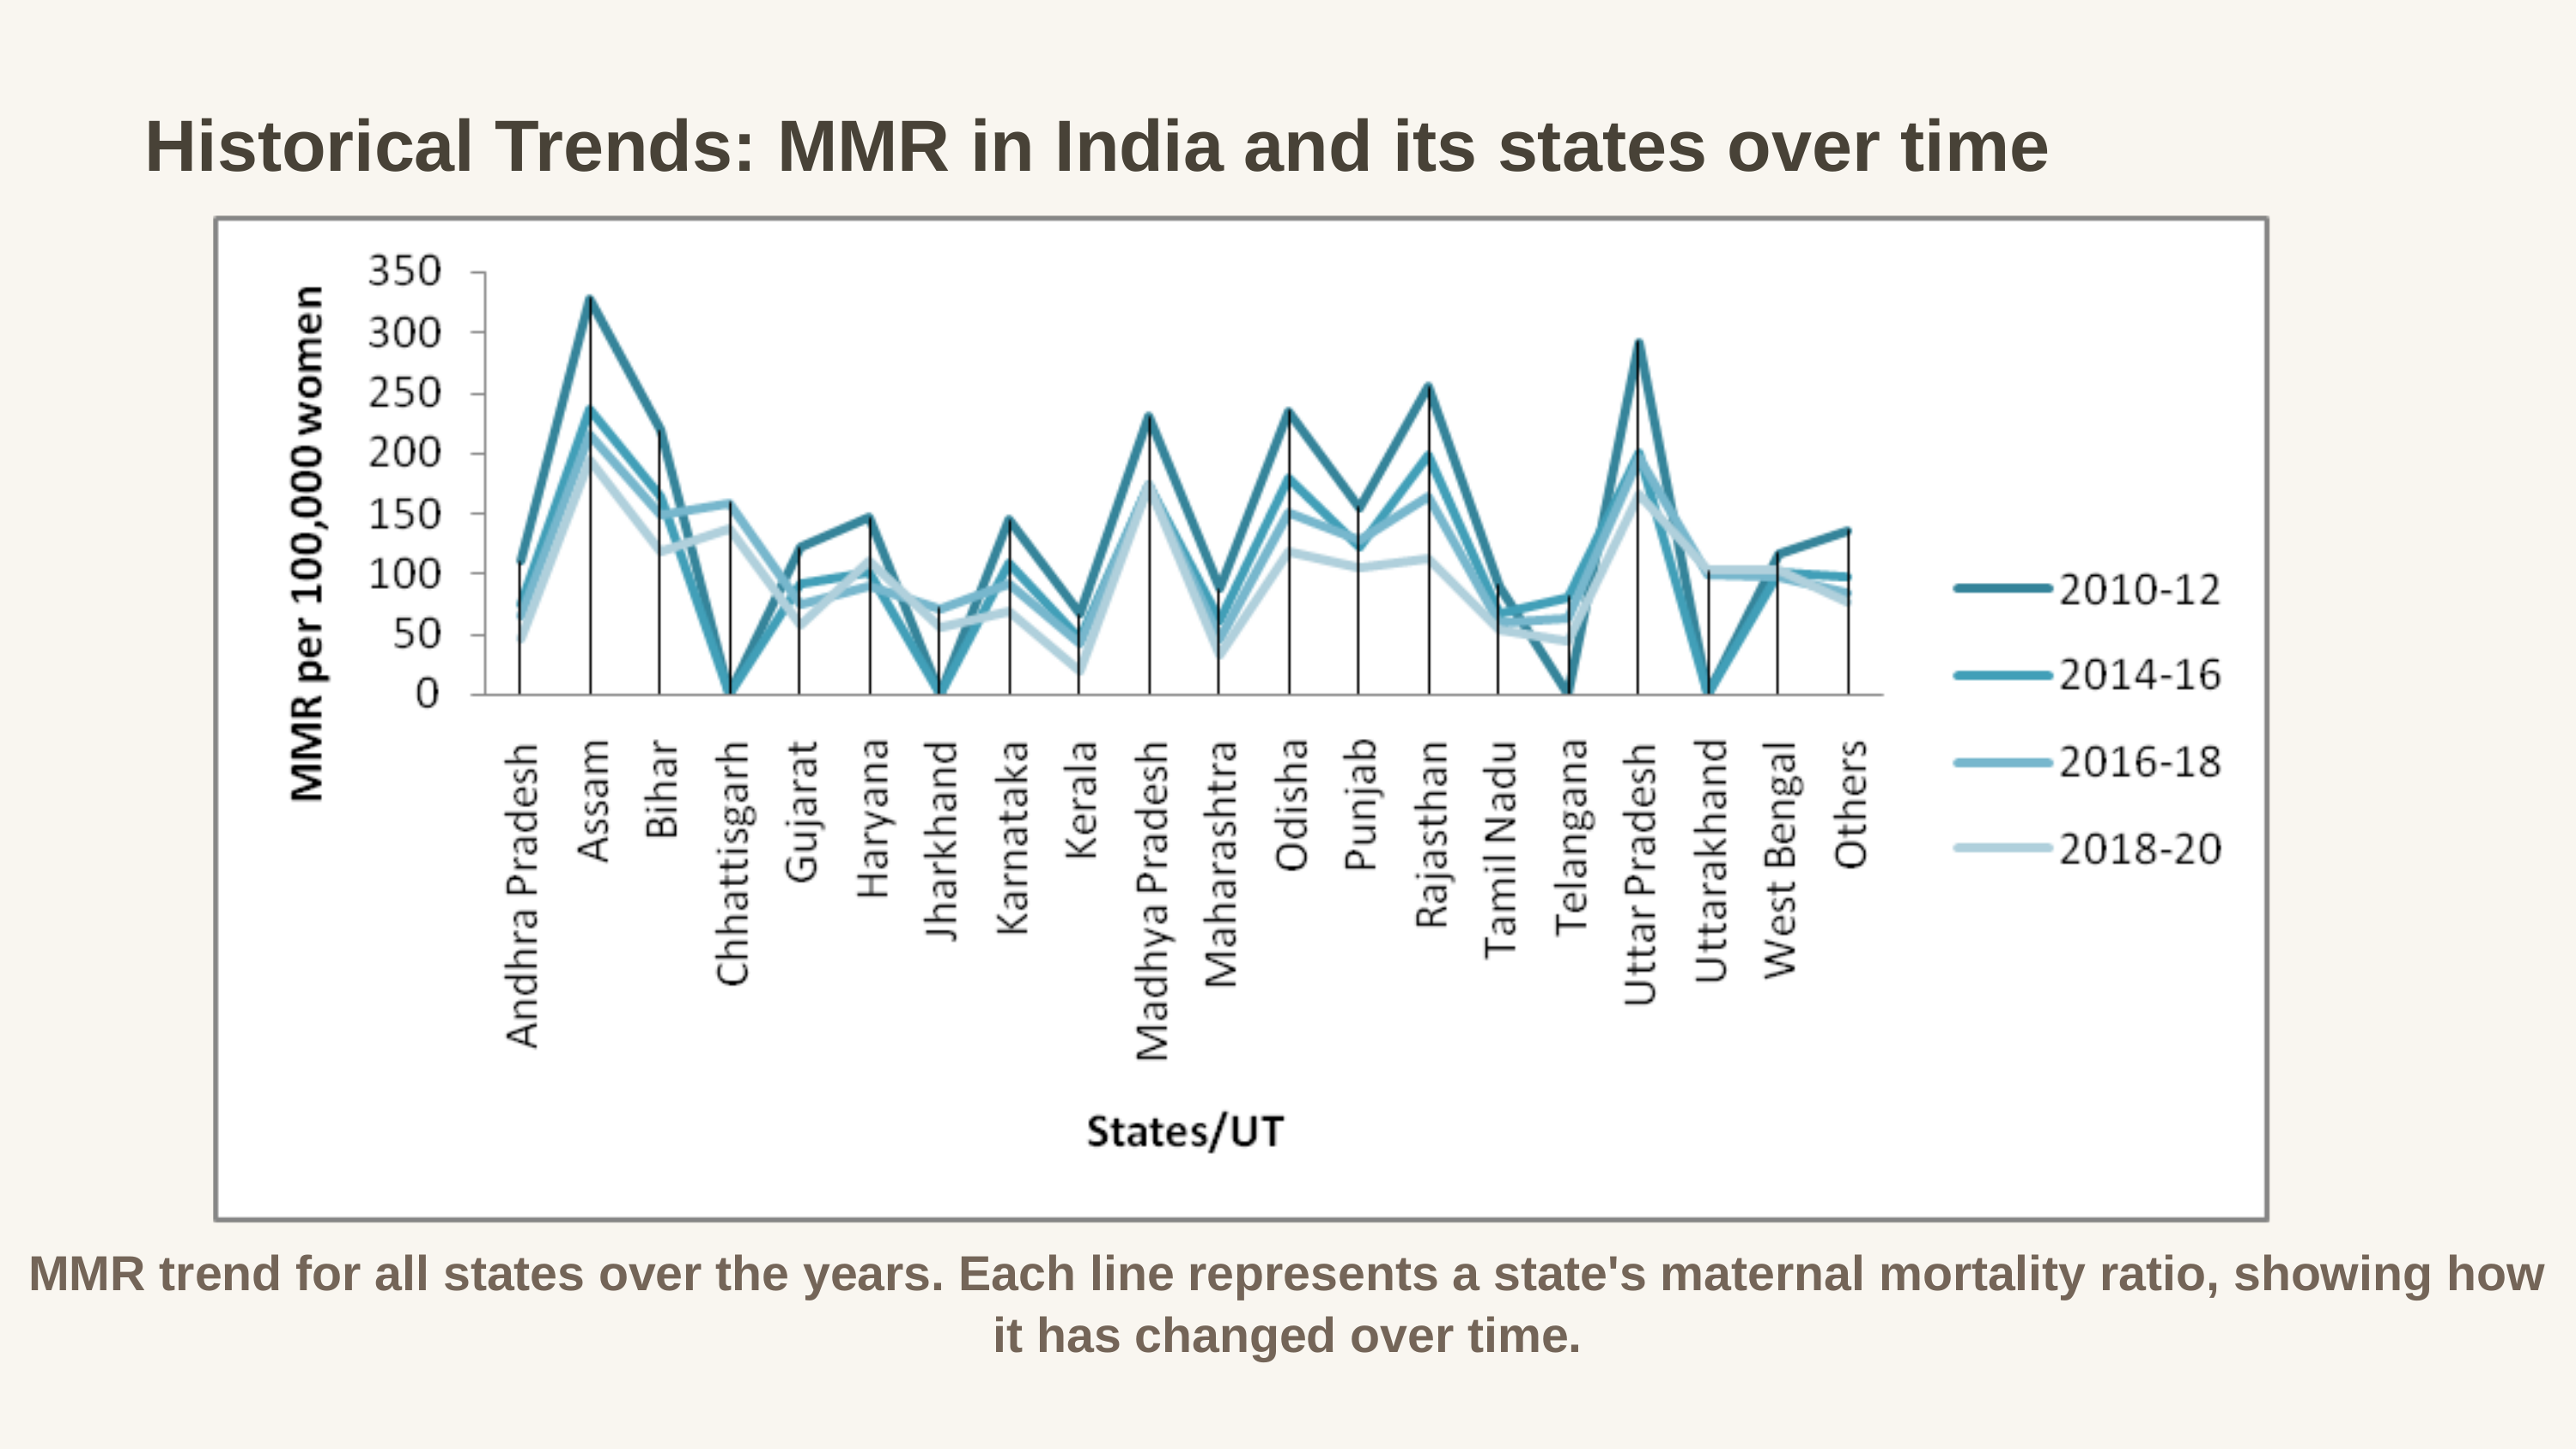

Historical Trends: MMR in India and its states over time

MMR trend for all states over the years. Each line represents a state's maternal mortality ratio, showing how it has changed over time.